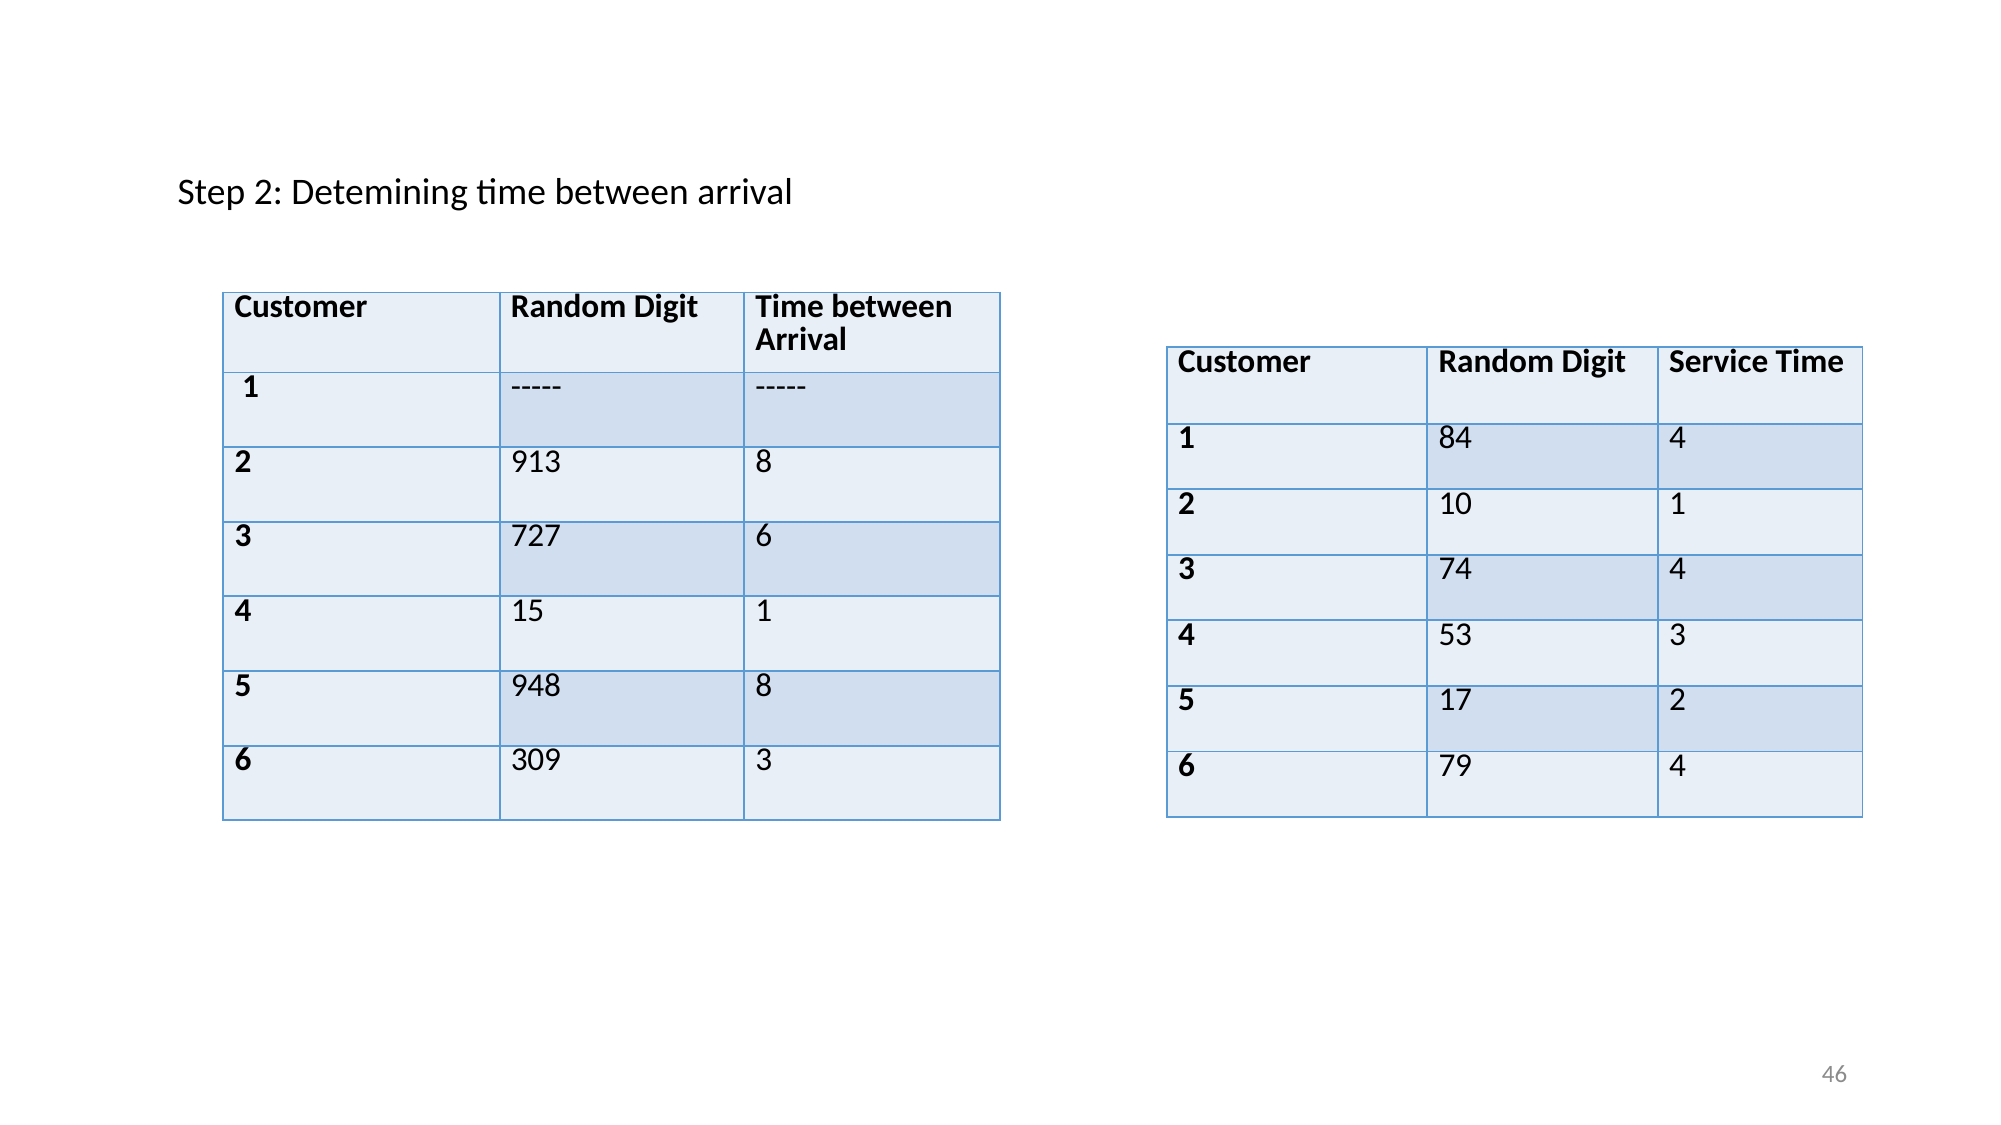

Step 2: Detemining time between arrival
| Customer | Random Digit | Time between Arrival |
| --- | --- | --- |
| 1 | ----- | ----- |
| 2 | 913 | 8 |
| 3 | 727 | 6 |
| 4 | 15 | 1 |
| 5 | 948 | 8 |
| 6 | 309 | 3 |
| Customer | Random Digit | Service Time |
| --- | --- | --- |
| 1 | 84 | 4 |
| 2 | 10 | 1 |
| 3 | 74 | 4 |
| 4 | 53 | 3 |
| 5 | 17 | 2 |
| 6 | 79 | 4 |
46